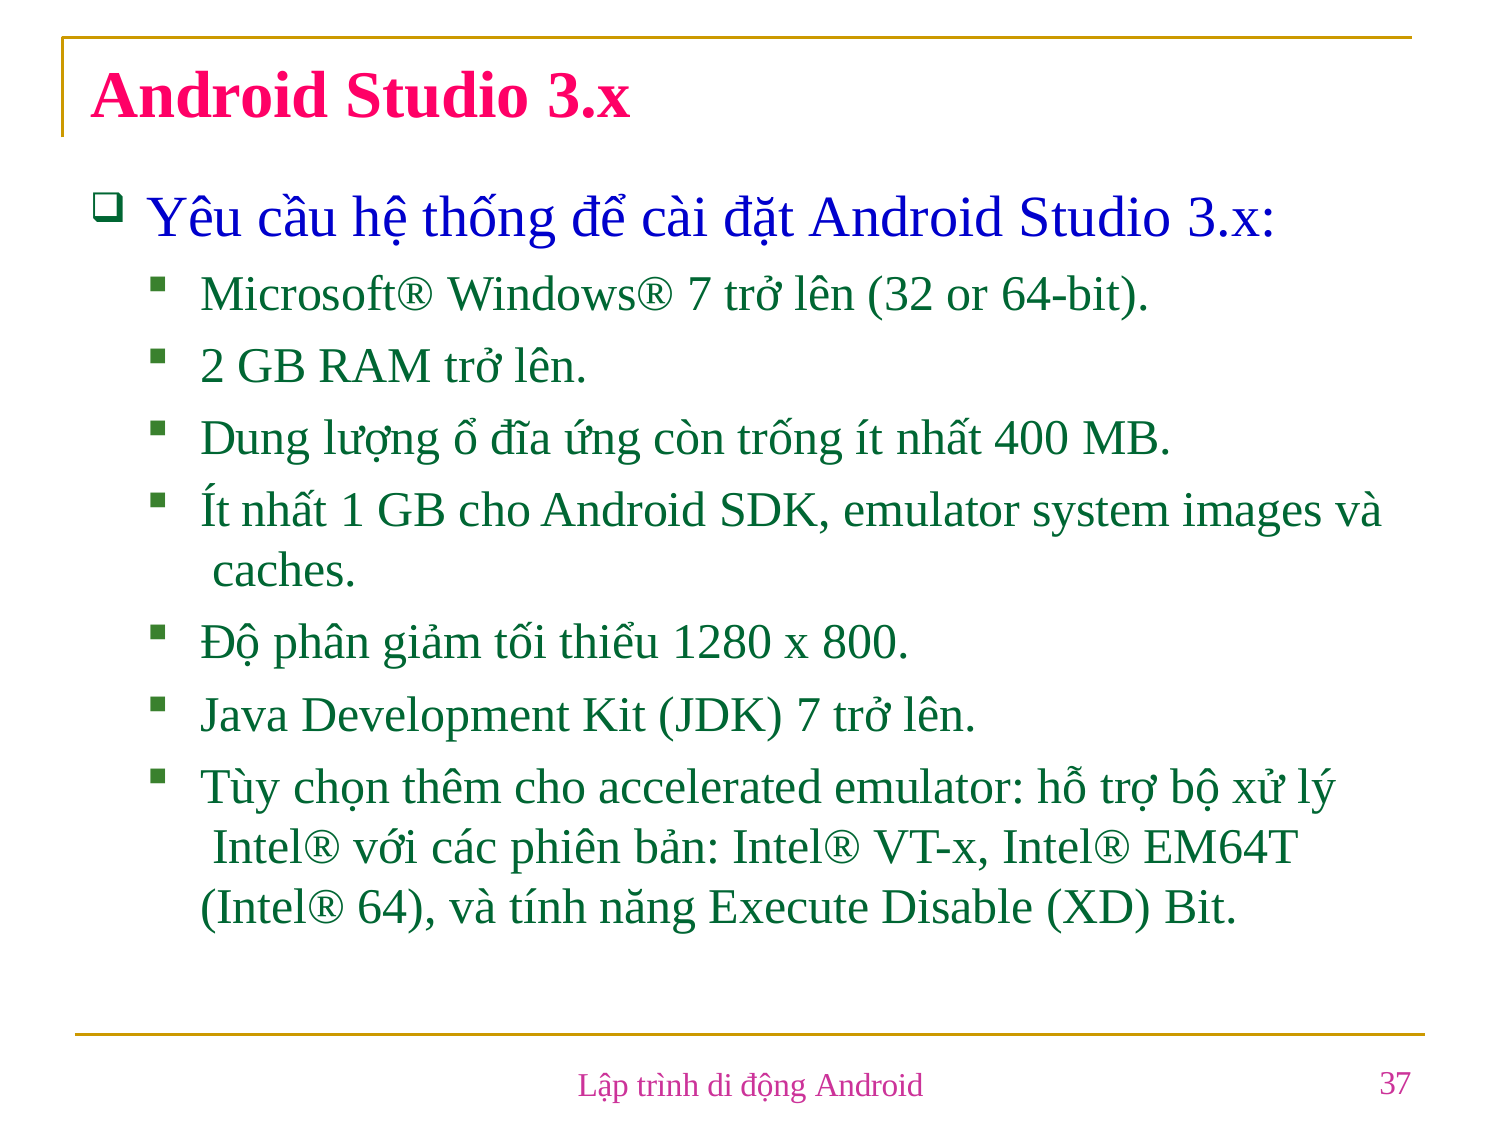

# Android Studio 3.x
Yêu cầu hệ thống để cài đặt Android Studio 3.x:
Microsoft® Windows® 7 trở lên (32 or 64-bit).
2 GB RAM trở lên.
Dung lượng ổ đĩa ứng còn trống ít nhất 400 MB.
Ít nhất 1 GB cho Android SDK, emulator system images và  caches.
Độ phân giảm tối thiểu 1280 x 800.
Java Development Kit (JDK) 7 trở lên.
Tùy chọn thêm cho accelerated emulator: hỗ trợ bộ xử lý  Intel® với các phiên bản: Intel® VT-x, Intel® EM64T  (Intel® 64), và tính năng Execute Disable (XD) Bit.
37
Lập trình di động Android